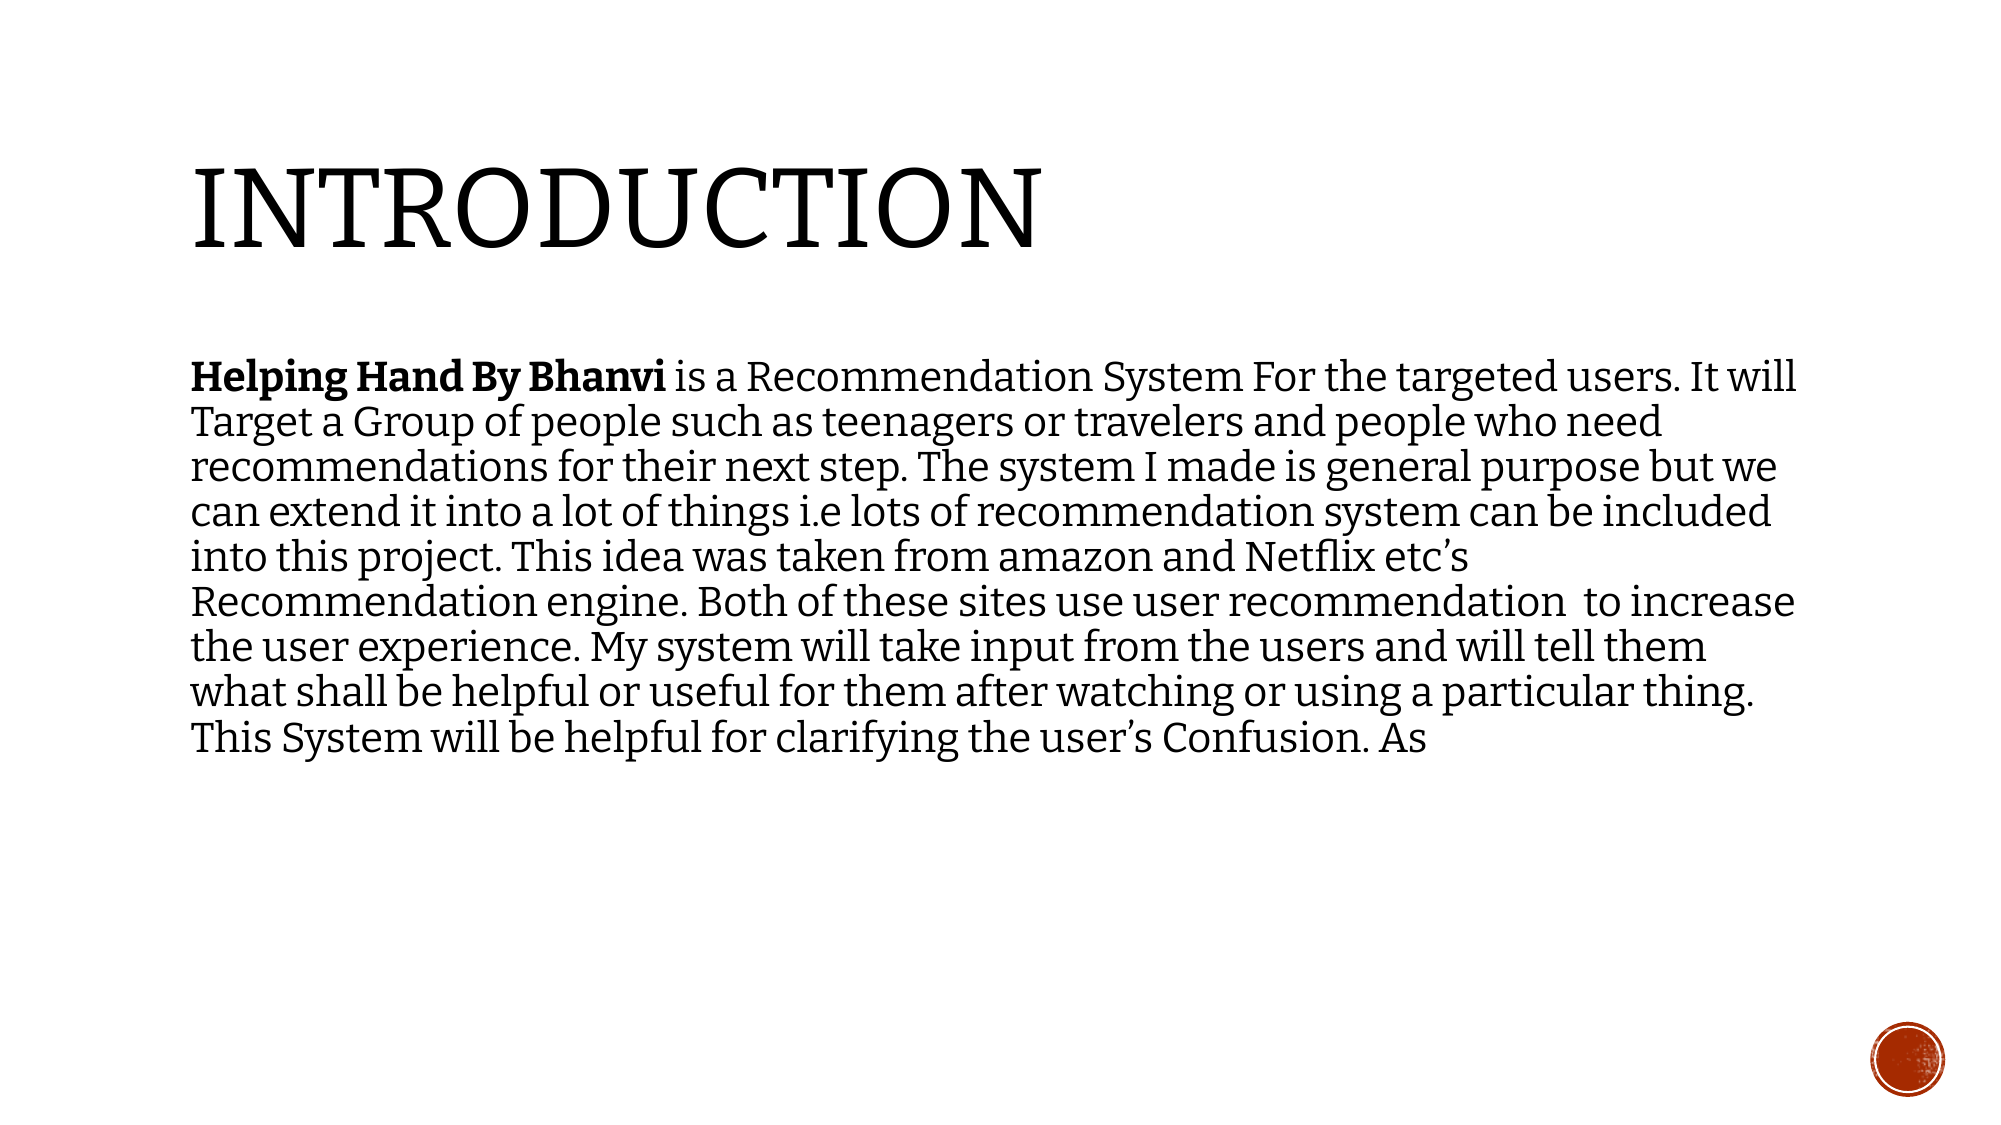

# INTRODUCTION
Helping Hand By Bhanvi is a Recommendation System For the targeted users. It will Target a Group of people such as teenagers or travelers and people who need recommendations for their next step. The system I made is general purpose but we can extend it into a lot of things i.e lots of recommendation system can be included into this project. This idea was taken from amazon and Netflix etc’s Recommendation engine. Both of these sites use user recommendation  to increase the user experience. My system will take input from the users and will tell them what shall be helpful or useful for them after watching or using a particular thing. This System will be helpful for clarifying the user’s Confusion. As